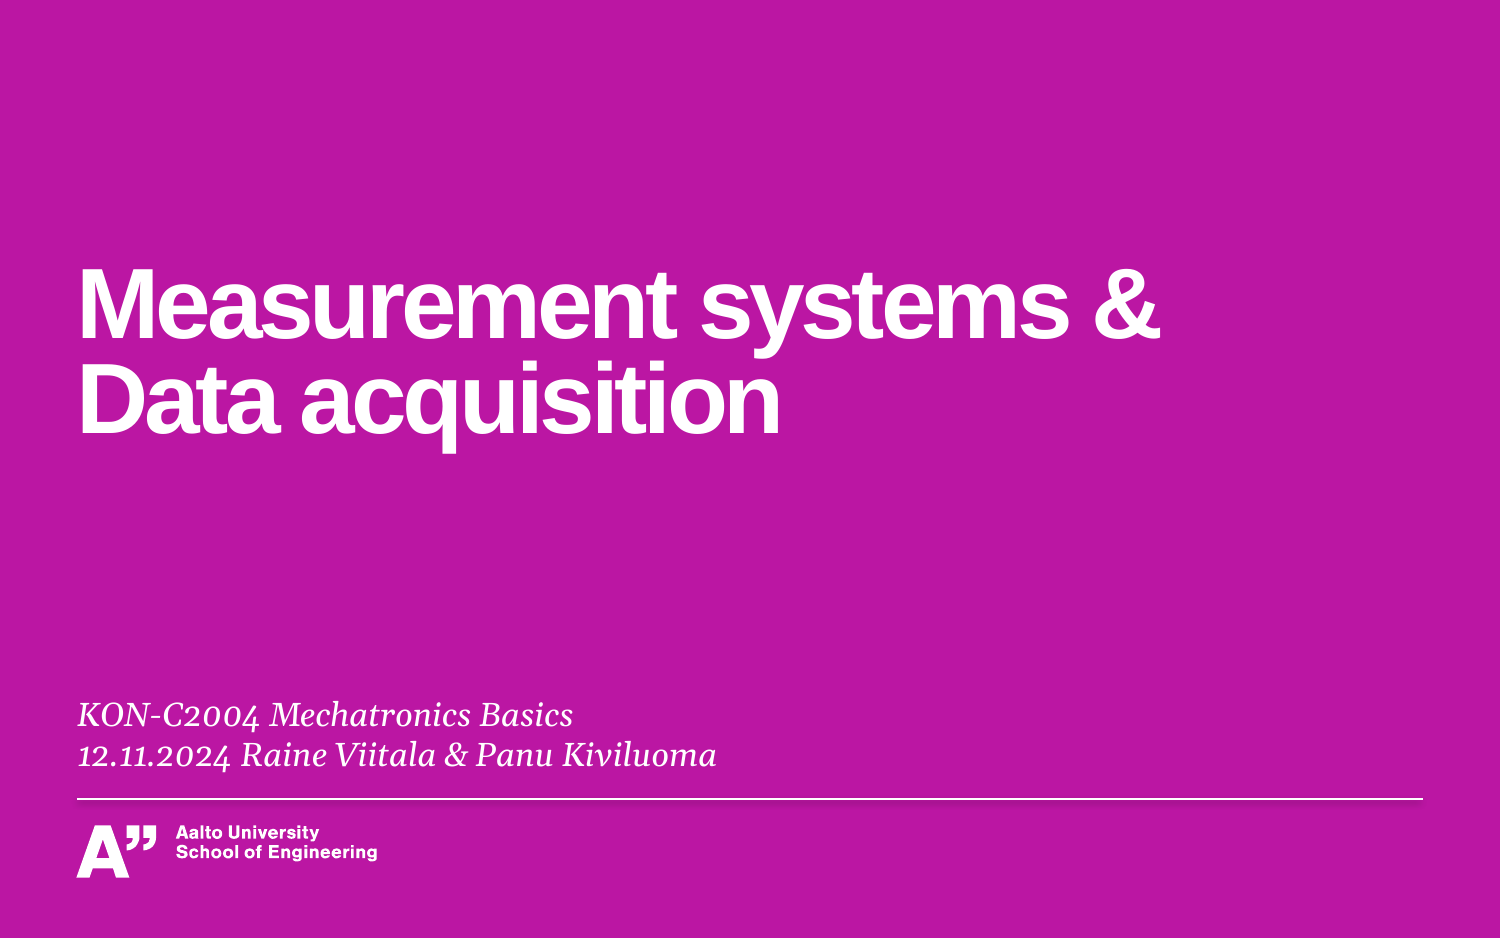

# Measurement systems & Data acquisition
KON-C2004 Mechatronics Basics
12.11.2024 Raine Viitala & Panu Kiviluoma